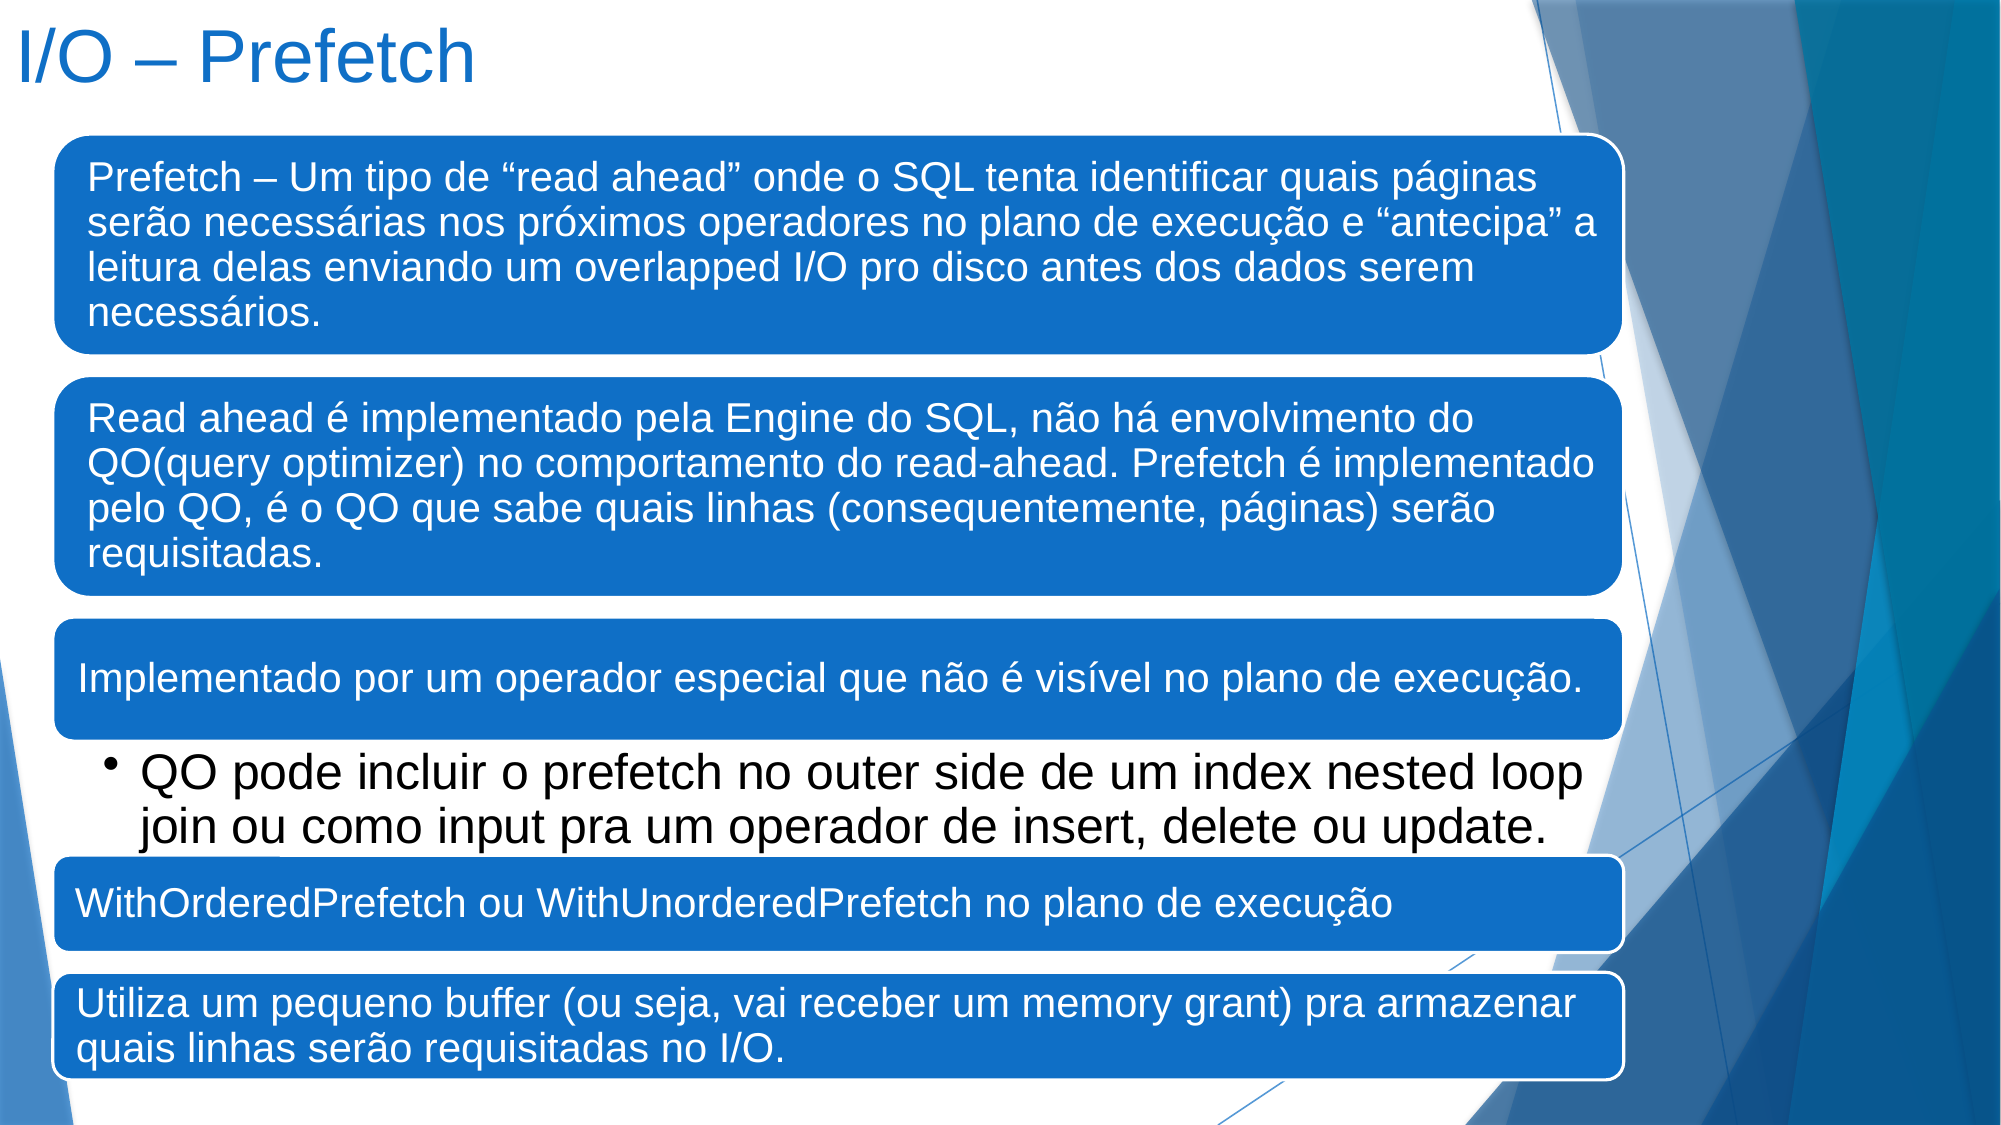

# I/O – Prefetch
Prefetch – Um tipo de “read ahead” onde o SQL tenta identificar quais páginas serão necessárias nos próximos operadores no plano de execução e “antecipa” a leitura delas enviando um overlapped I/O pro disco antes dos dados serem necessários.
Read ahead é implementado pela Engine do SQL, não há envolvimento do QO(query optimizer) no comportamento do read-ahead. Prefetch é implementado pelo QO, é o QO que sabe quais linhas (consequentemente, páginas) serão requisitadas.
Implementado por um operador especial que não é visível no plano de execução.
QO pode incluir o prefetch no outer side de um index nested loop join ou como input pra um operador de insert, delete ou update.
WithOrderedPrefetch ou WithUnorderedPrefetch no plano de execução
Utiliza um pequeno buffer (ou seja, vai receber um memory grant) pra armazenar quais linhas serão requisitadas no I/O.